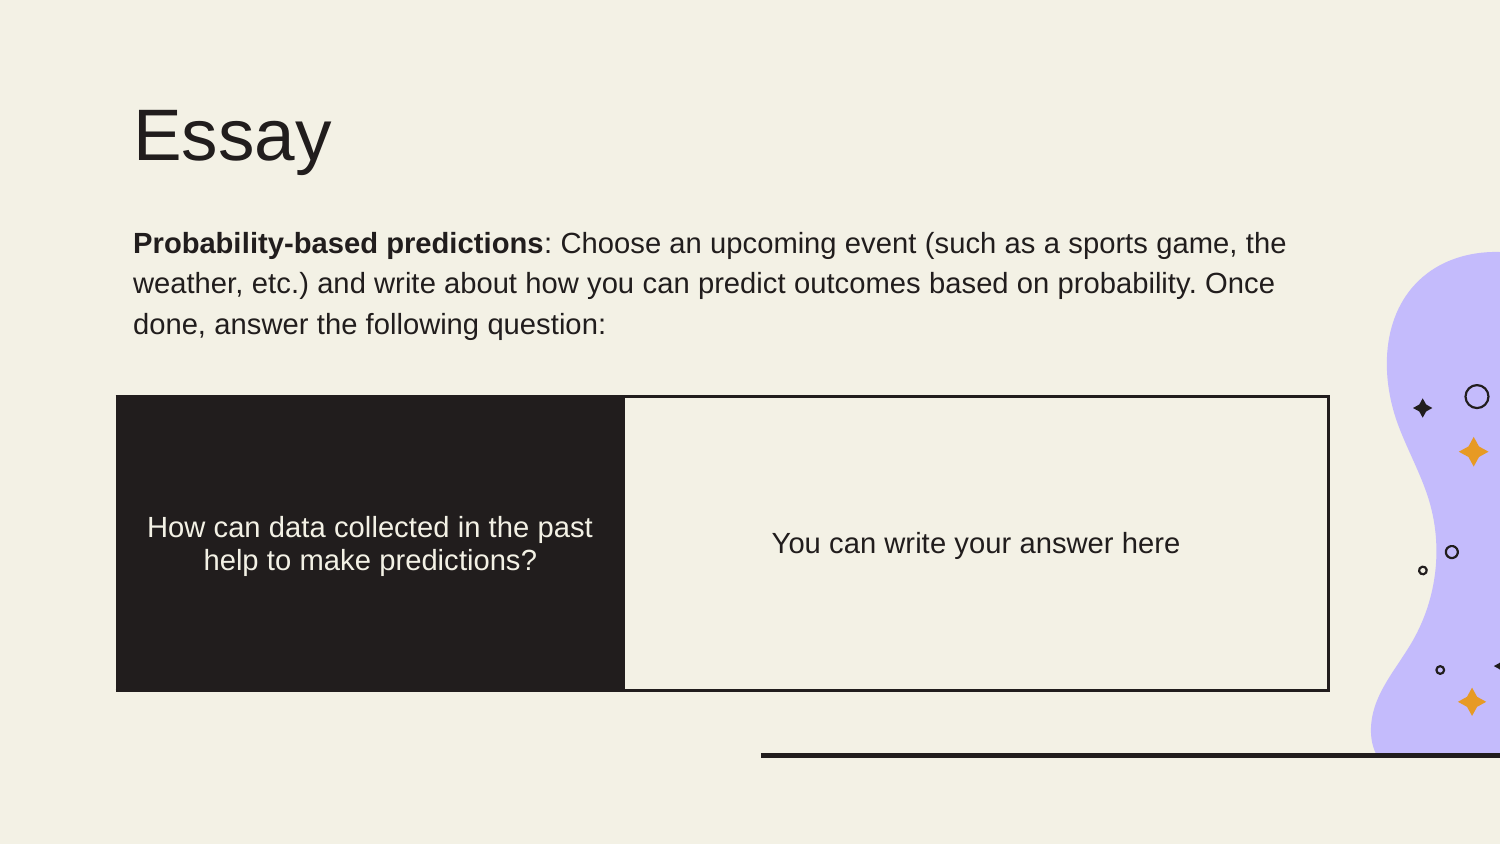

# Essay
Probability-based predictions: Choose an upcoming event (such as a sports game, the weather, etc.) and write about how you can predict outcomes based on probability. Once done, answer the following question:
| How can data collected in the past help to make predictions? | You can write your answer here |  |  |
| --- | --- | --- | --- |